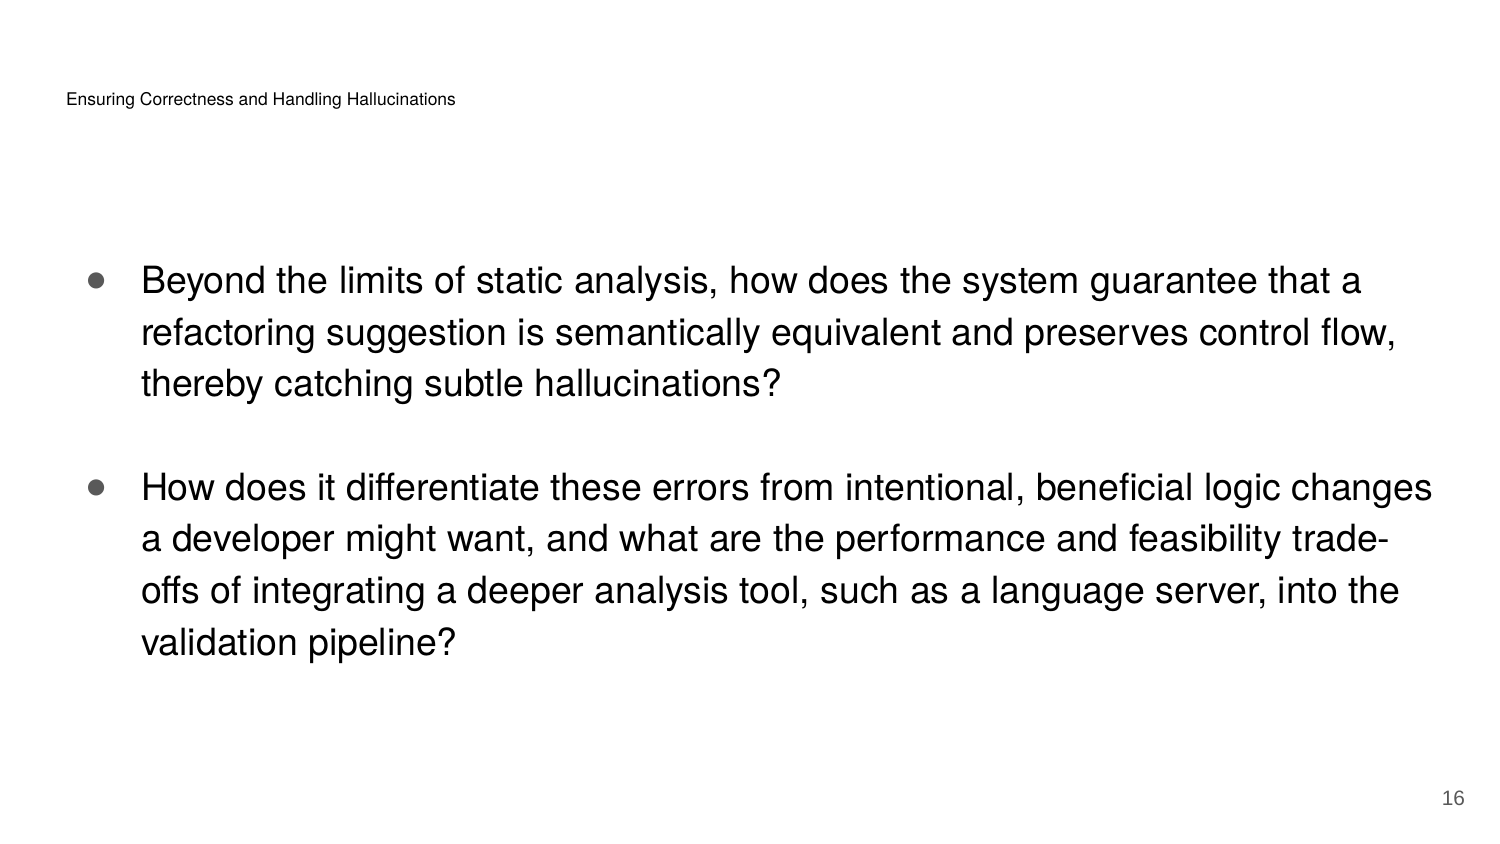

# Ensuring Correctness and Handling Hallucinations

Beyond the limits of static analysis, how does the system guarantee that a refactoring suggestion is semantically equivalent and preserves control flow, thereby catching subtle hallucinations?

How does it differentiate these errors from intentional, beneficial logic changes a developer might want, and what are the performance and feasibility trade-offs of integrating a deeper analysis tool, such as a language server, into the validation pipeline?

16